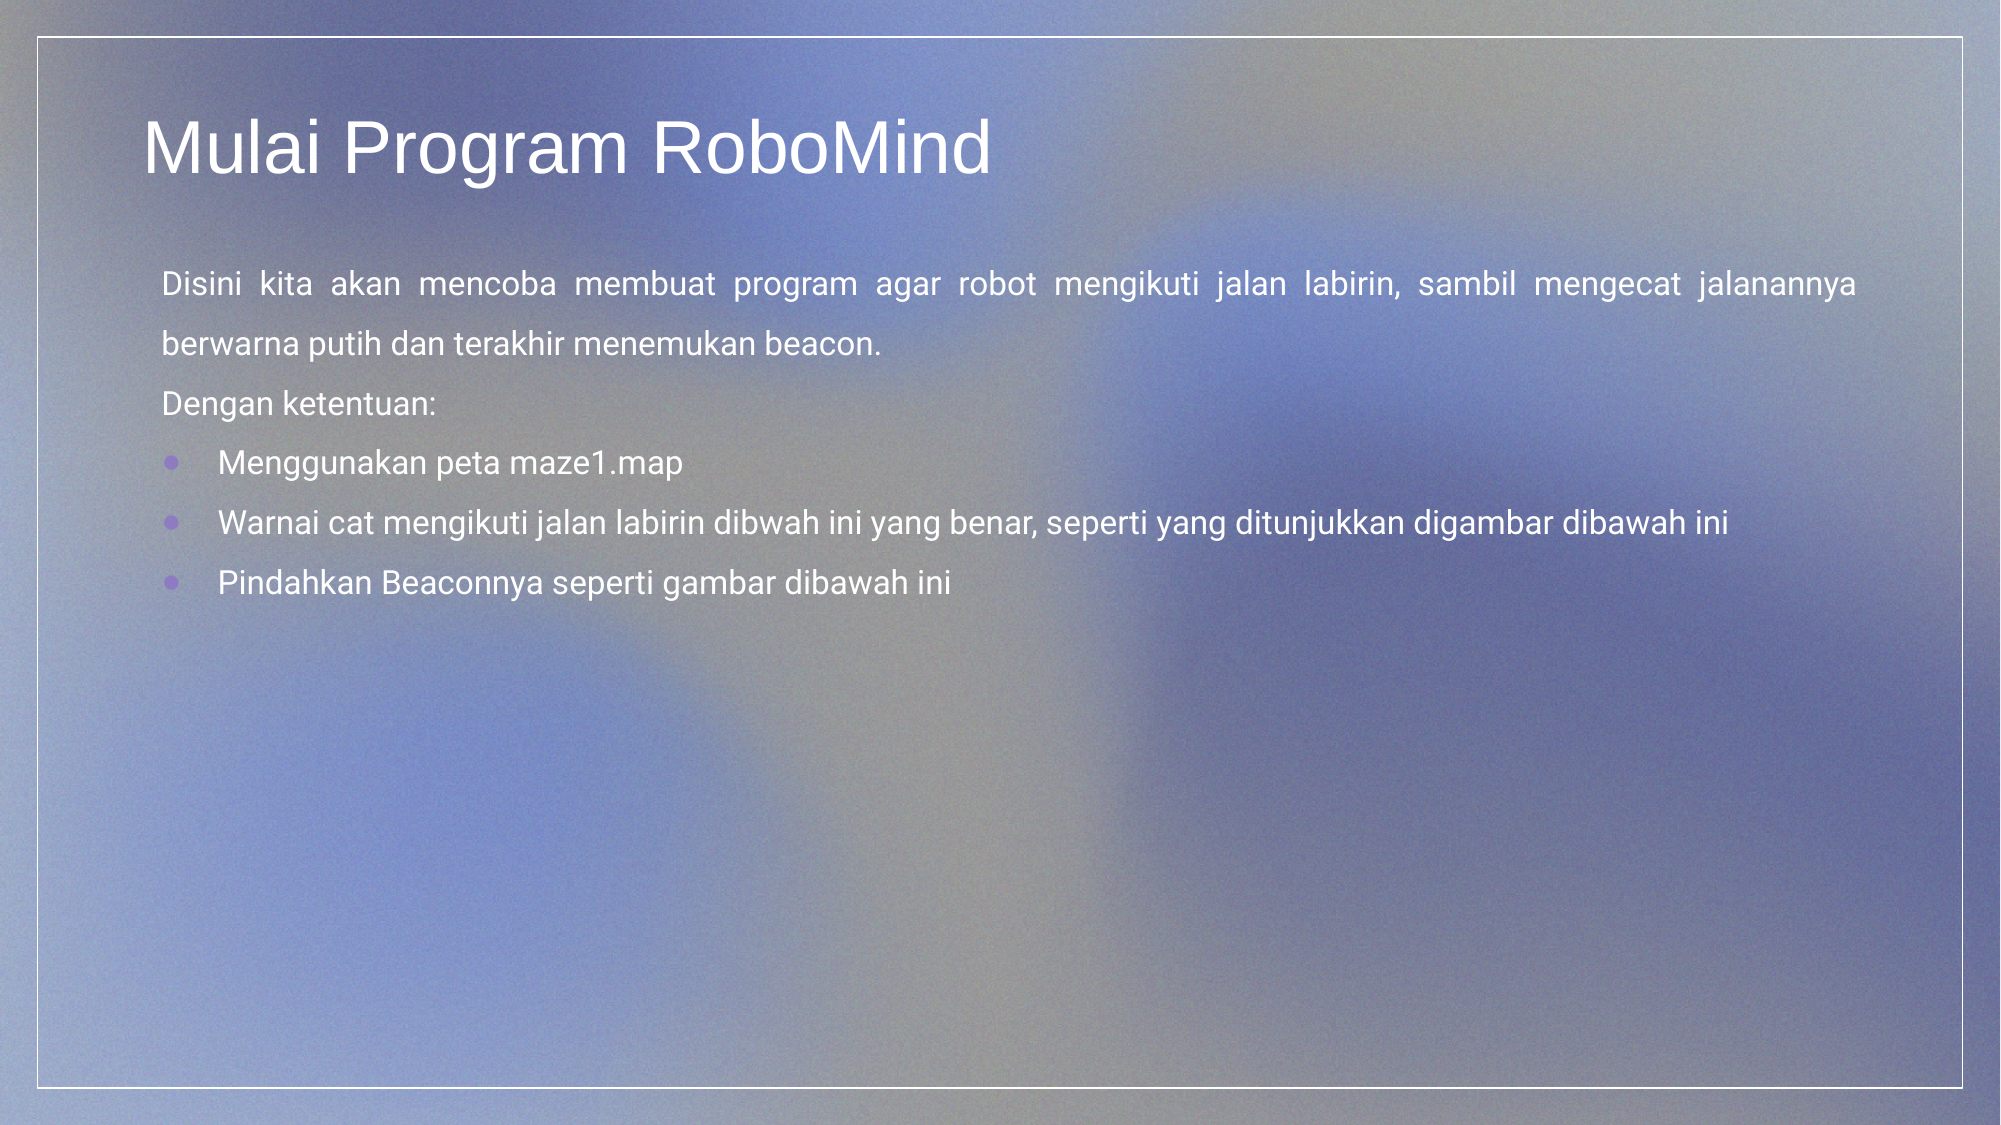

# Mulai Program RoboMind
Disini kita akan mencoba membuat program agar robot mengikuti jalan labirin, sambil mengecat jalanannya berwarna putih dan terakhir menemukan beacon.
Dengan ketentuan:
Menggunakan peta maze1.map
Warnai cat mengikuti jalan labirin dibwah ini yang benar, seperti yang ditunjukkan digambar dibawah ini
Pindahkan Beaconnya seperti gambar dibawah ini